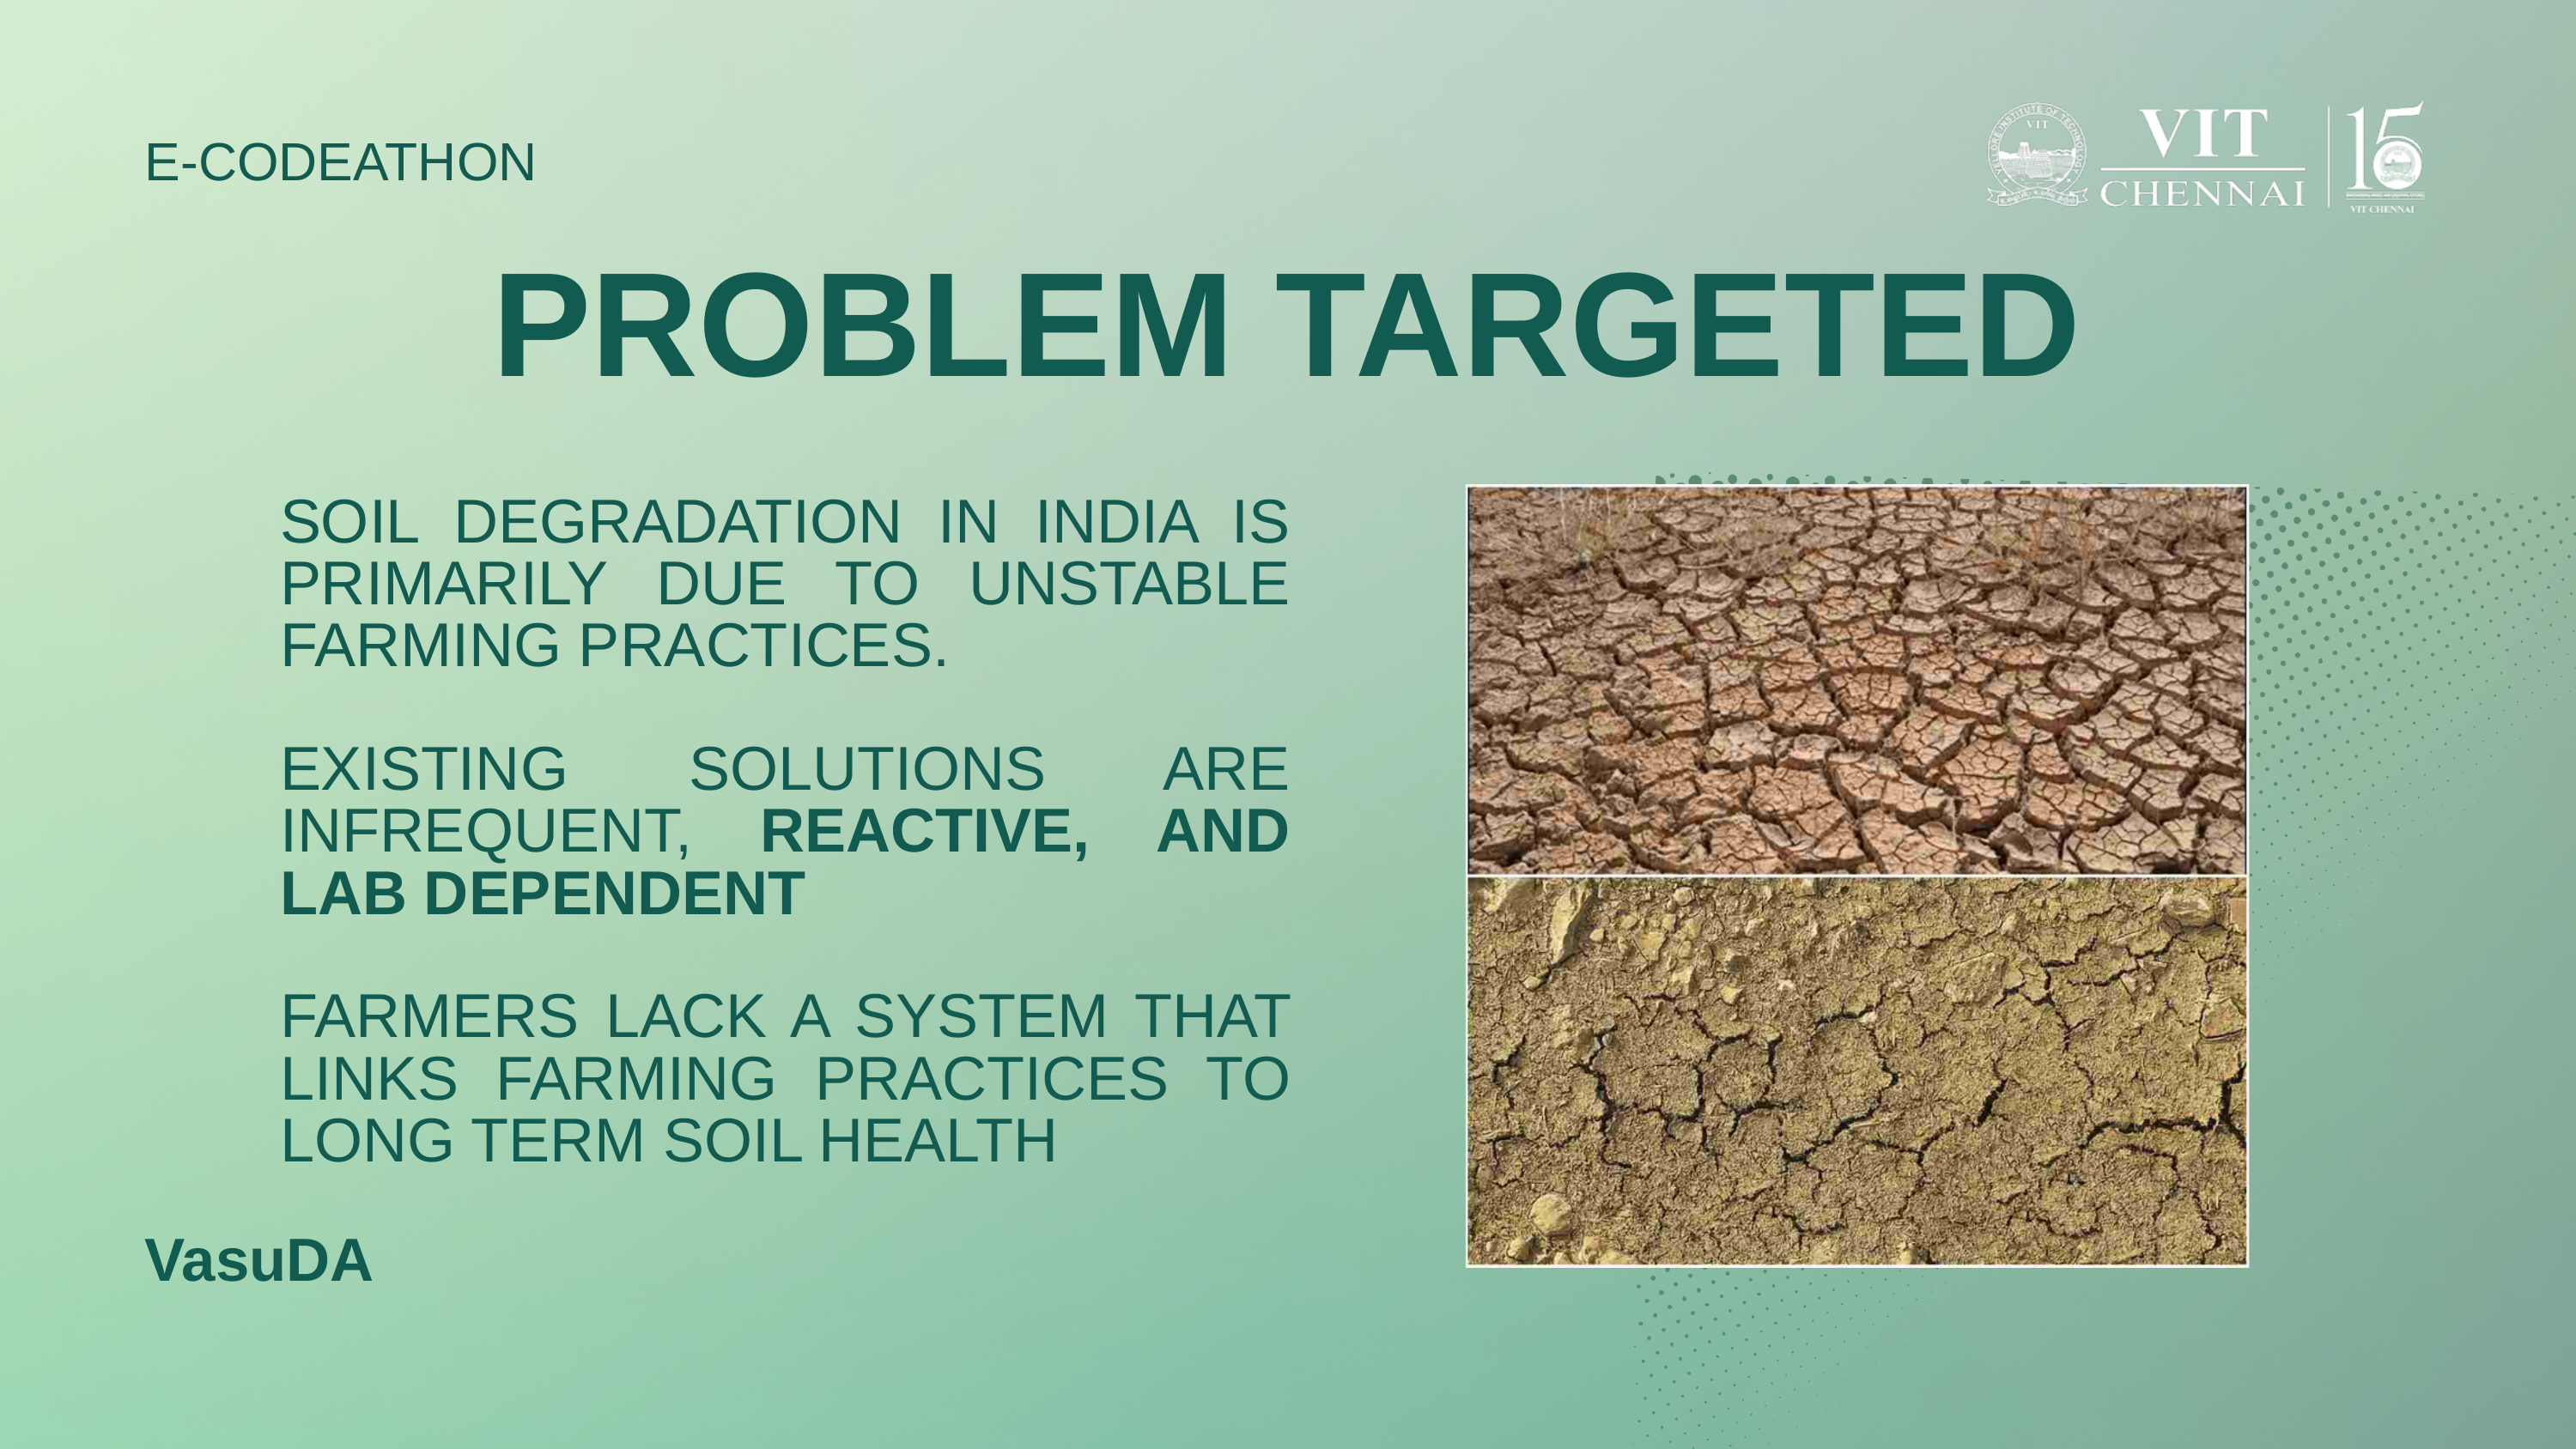

E-CODEATHON
PROBLEM TARGETED

SOIL DEGRADATION IN INDIA IS PRIMARILY DUE TO UNSTABLE FARMING PRACTICES.

EXISTING SOLUTIONS ARE INFREQUENT, REACTIVE, AND LAB DEPENDENT

FARMERS LACK A SYSTEM THAT LINKS FARMING PRACTICES TO LONG TERM SOIL HEALTH
VasuDA